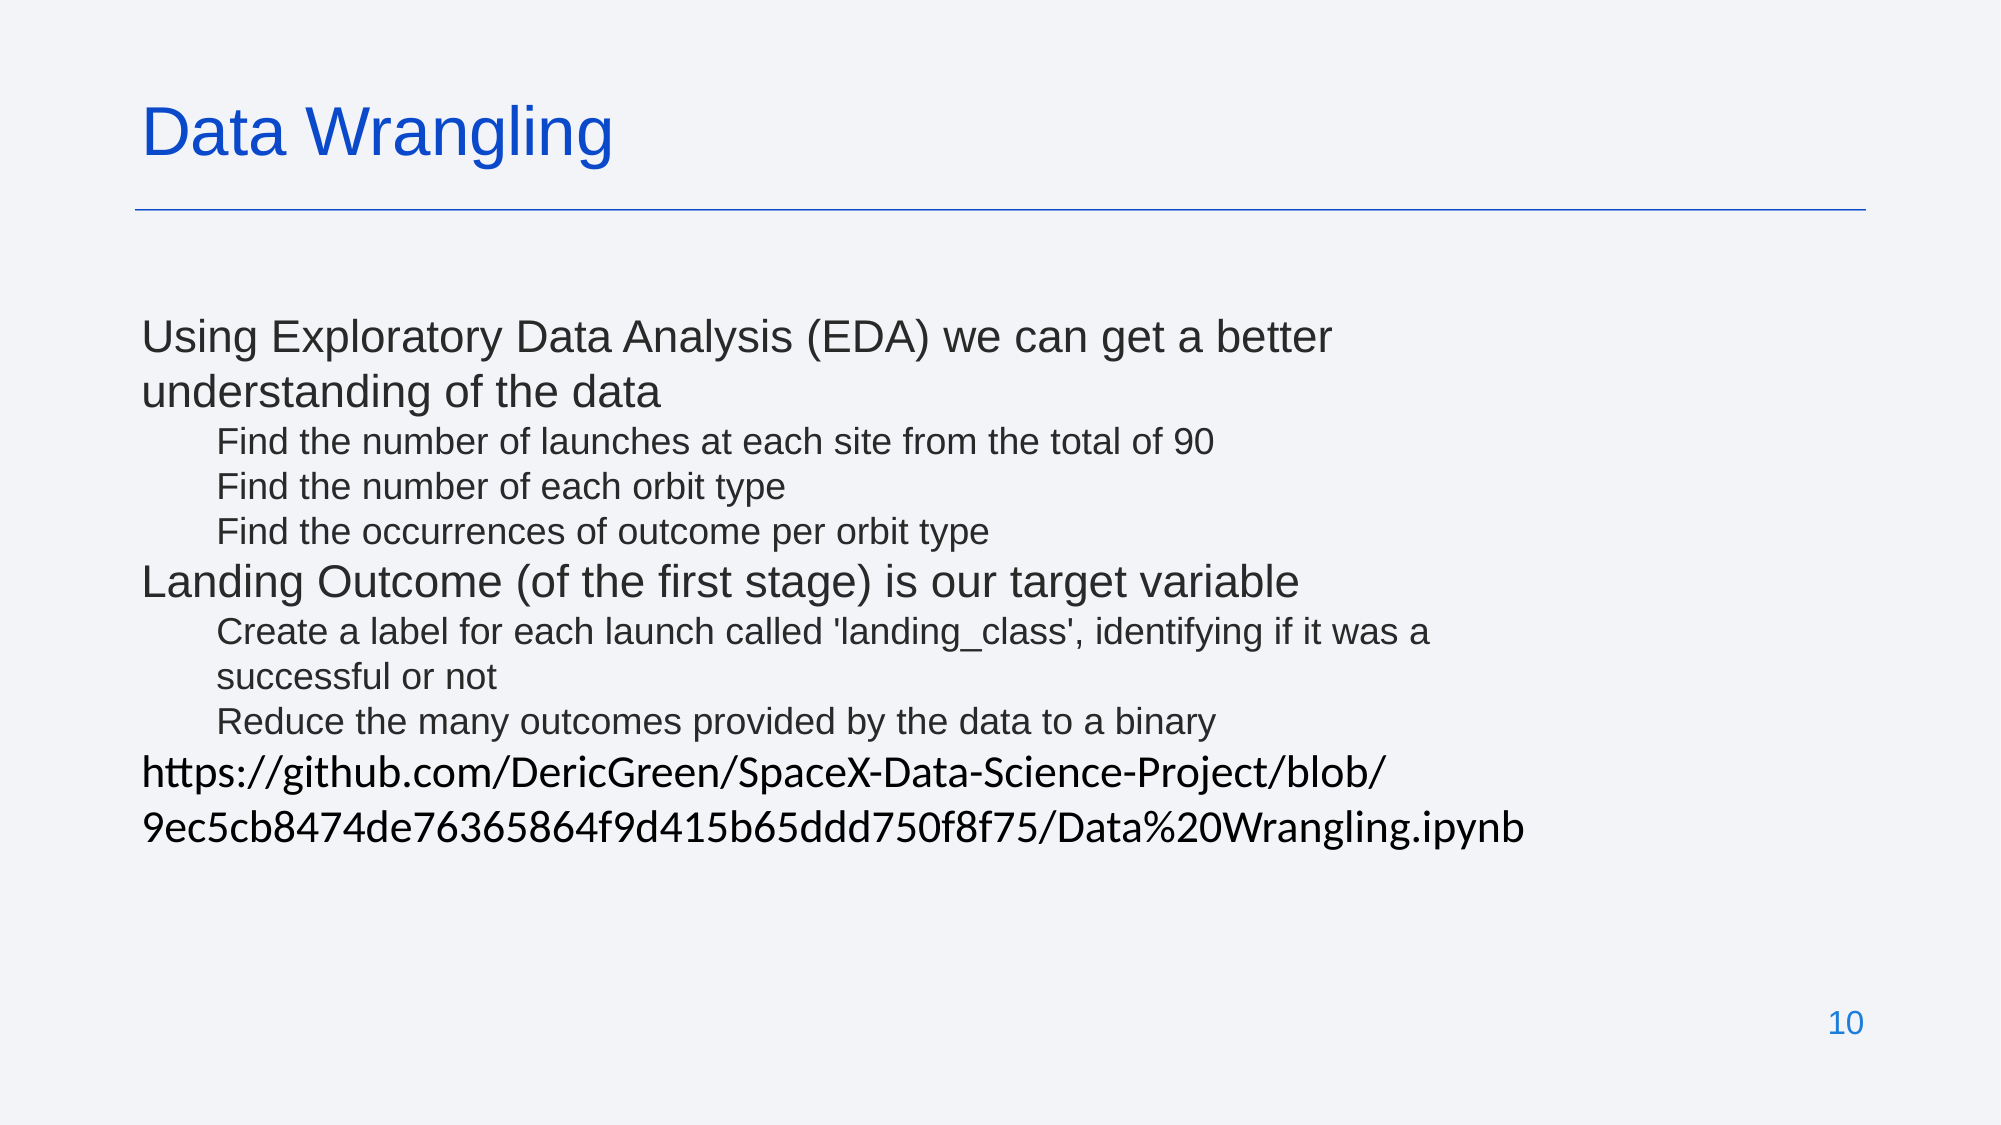

Data Wrangling
Using Exploratory Data Analysis (EDA) we can get a better understanding of the data
Find the number of launches at each site from the total of 90
Find the number of each orbit type
Find the occurrences of outcome per orbit type
Landing Outcome (of the first stage) is our target variable
Create a label for each launch called 'landing_class', identifying if it was a successful or not
Reduce the many outcomes provided by the data to a binary
https://github.com/DericGreen/SpaceX-Data-Science-Project/blob/9ec5cb8474de76365864f9d415b65ddd750f8f75/Data%20Wrangling.ipynb

10